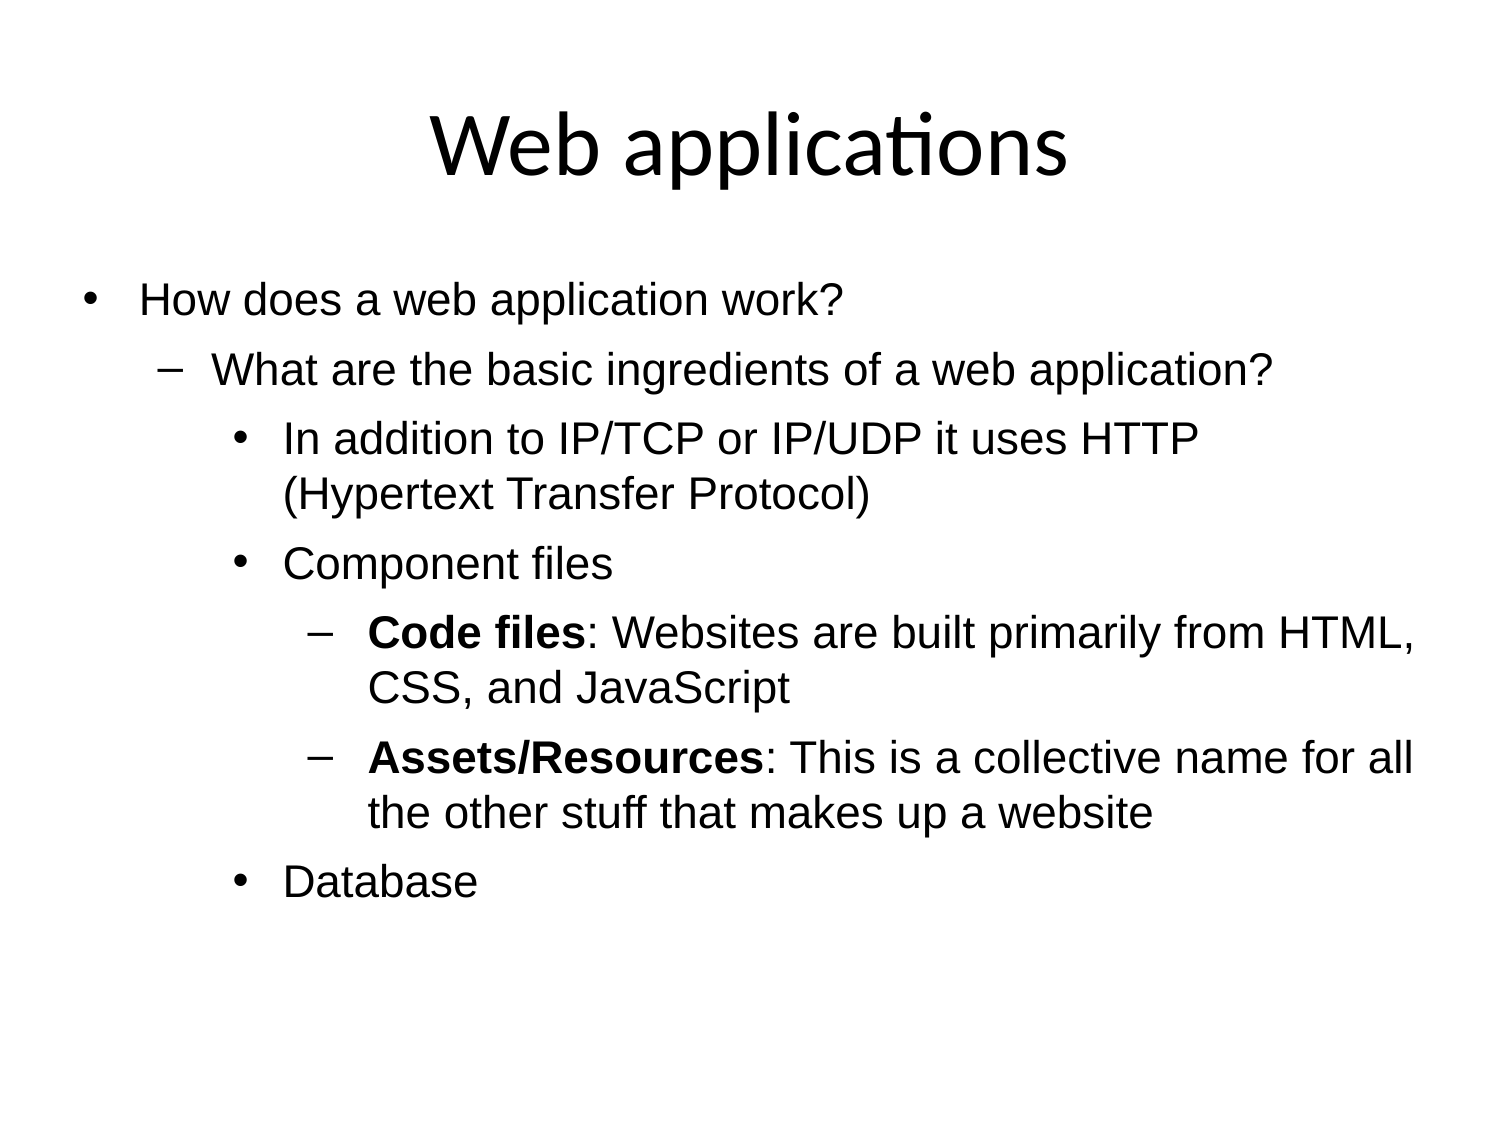

# Web applications
How does a web application work?
What are the basic ingredients of a web application?
In addition to IP/TCP or IP/UDP it uses HTTP (Hypertext Transfer Protocol)
Component files
Code files: Websites are built primarily from HTML, CSS, and JavaScript
Assets/Resources: This is a collective name for all the other stuff that makes up a website
Database